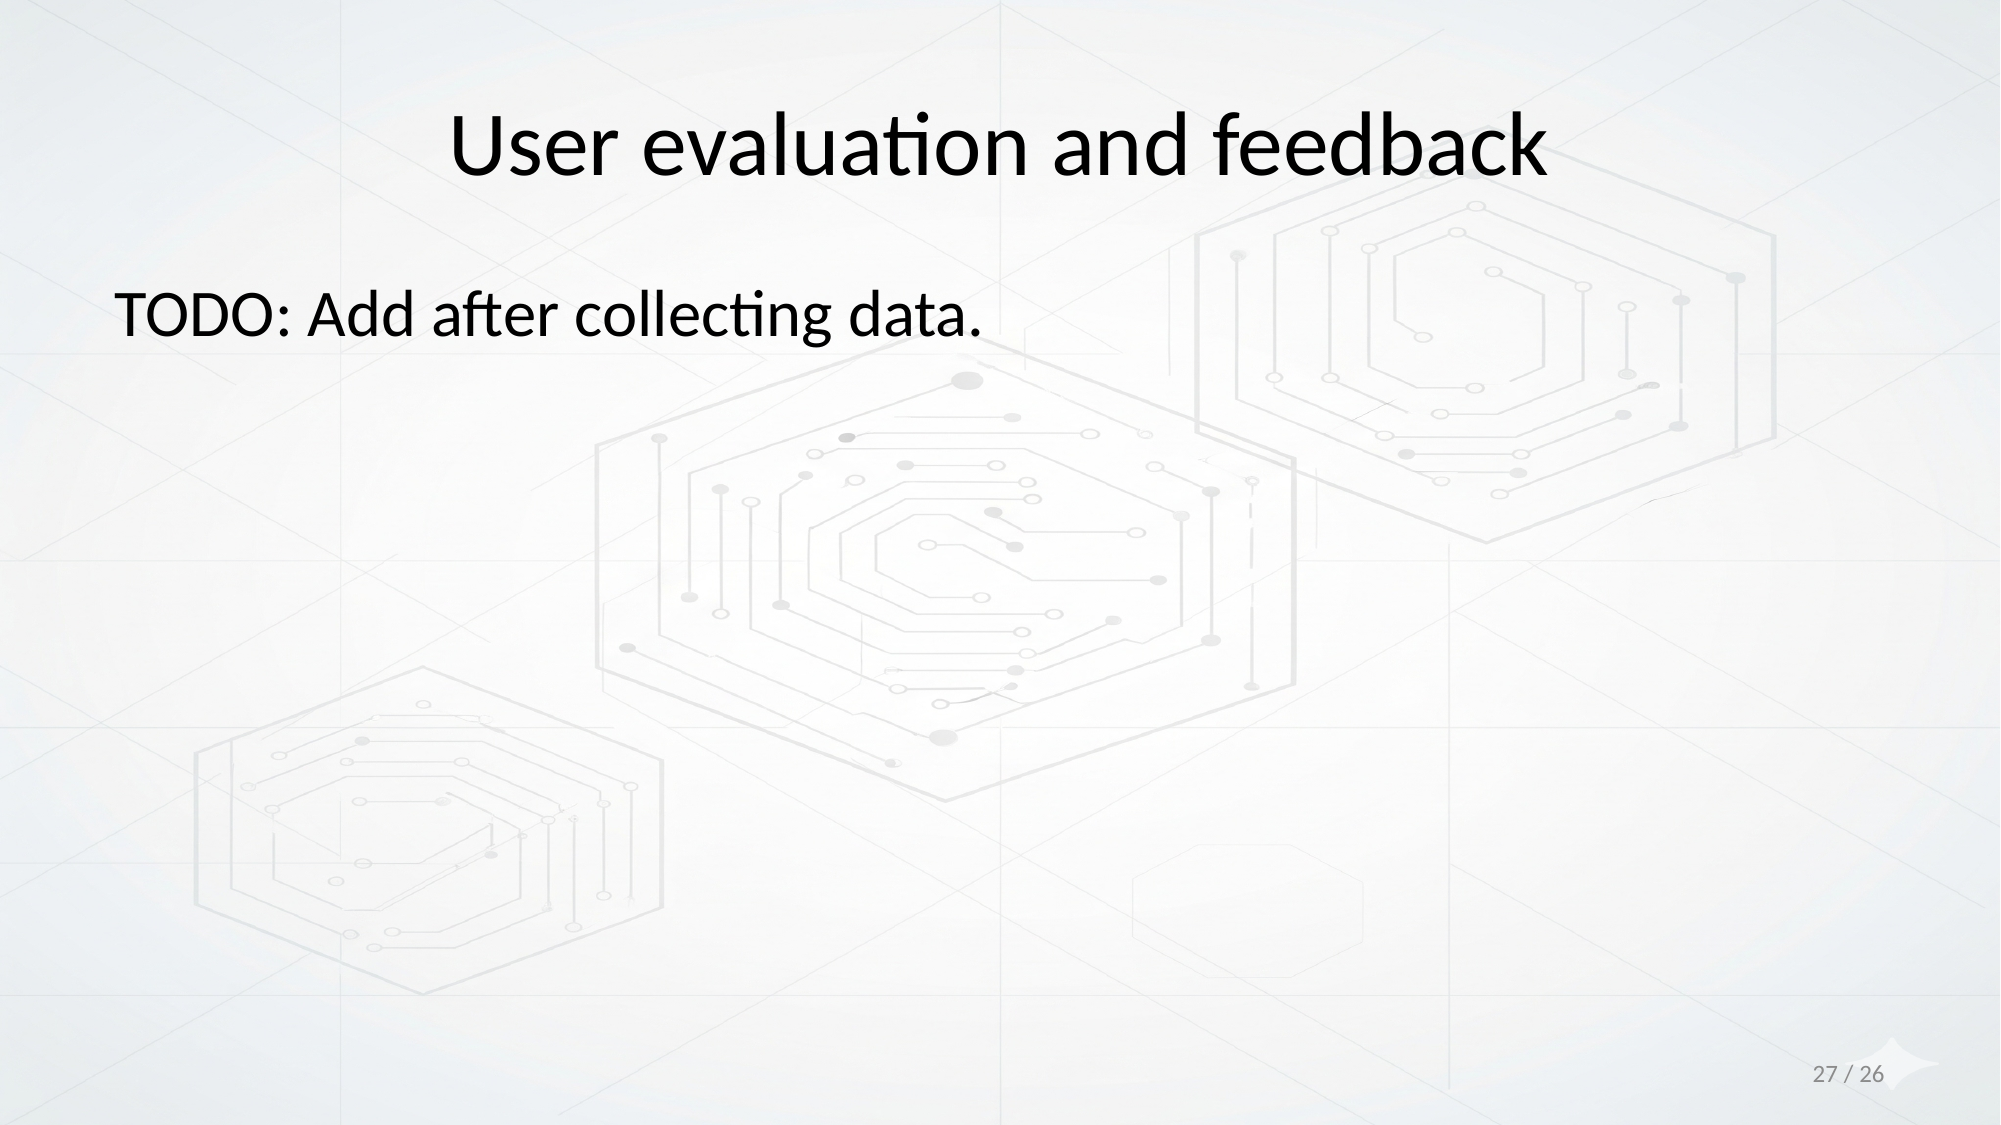

# User evaluation and feedback
TODO: Add after collecting data.
27 / 26